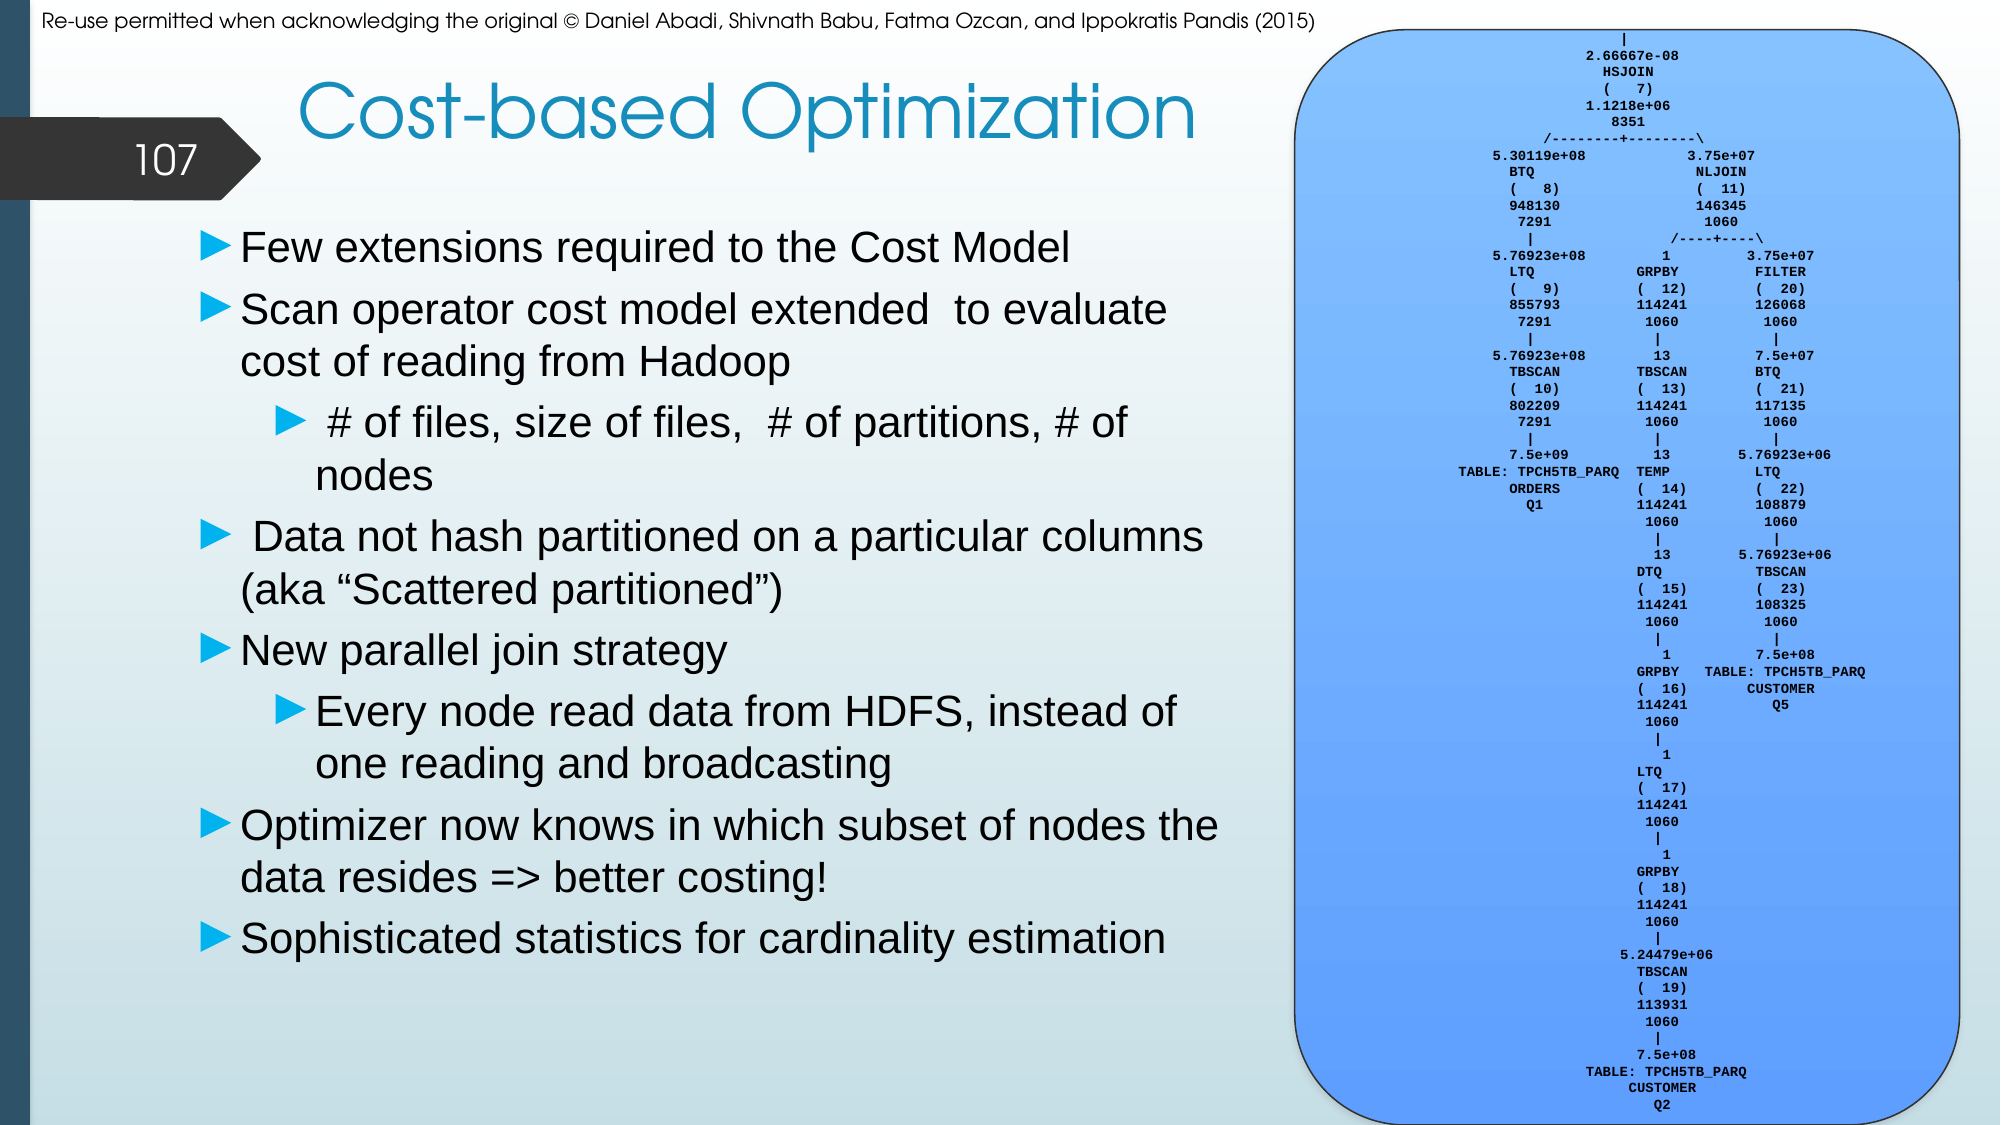

|
                2.66667e-08
                  HSJOIN
                  (   7)
                1.1218e+06
                   8351
           /--------+--------\
     5.30119e+08            3.75e+07
       BTQ                   NLJOIN
       (   8)                (  11)
       948130                146345
        7291                  1060
         |                /----+----\
     5.76923e+08         1         3.75e+07
       LTQ            GRPBY         FILTER
       (   9)         (  12)        (  20)
       855793         114241        126068
        7291           1060          1060
         |              |             |
     5.76923e+08        13          7.5e+07
       TBSCAN         TBSCAN        BTQ
       (  10)         (  13)        (  21)
       802209         114241        117135
        7291           1060          1060
         |              |             |
       7.5e+09          13        5.76923e+06
 TABLE: TPCH5TB_PARQ  TEMP          LTQ
       ORDERS         (  14)        (  22)
         Q1           114241        108879
                       1060          1060
                        |             |
                        13        5.76923e+06
                      DTQ           TBSCAN
                      (  15)        (  23)
                      114241        108325
                       1060          1060
                        |             |
                         1          7.5e+08
                      GRPBY   TABLE: TPCH5TB_PARQ
                      (  16)       CUSTOMER
                      114241          Q5
                       1060
                        |
                         1
                      LTQ
                      (  17)
                      114241
                       1060
                        |
                         1
                      GRPBY
                      (  18)
                      114241
                       1060
                        |
                    5.24479e+06
                      TBSCAN
                      (  19)
                      113931
                       1060
                        |
                      7.5e+08
                TABLE: TPCH5TB_PARQ
                     CUSTOMER
                        Q2

Cost-based Optimization
107
Few extensions required to the Cost Model
Scan operator cost model extended  to evaluate cost of reading from Hadoop
 # of files, size of files,  # of partitions, # of nodes
 Data not hash partitioned on a particular columns (aka “Scattered partitioned”)
New parallel join strategy
Every node read data from HDFS, instead of one reading and broadcasting
Optimizer now knows in which subset of nodes the data resides => better costing!
Sophisticated statistics for cardinality estimation